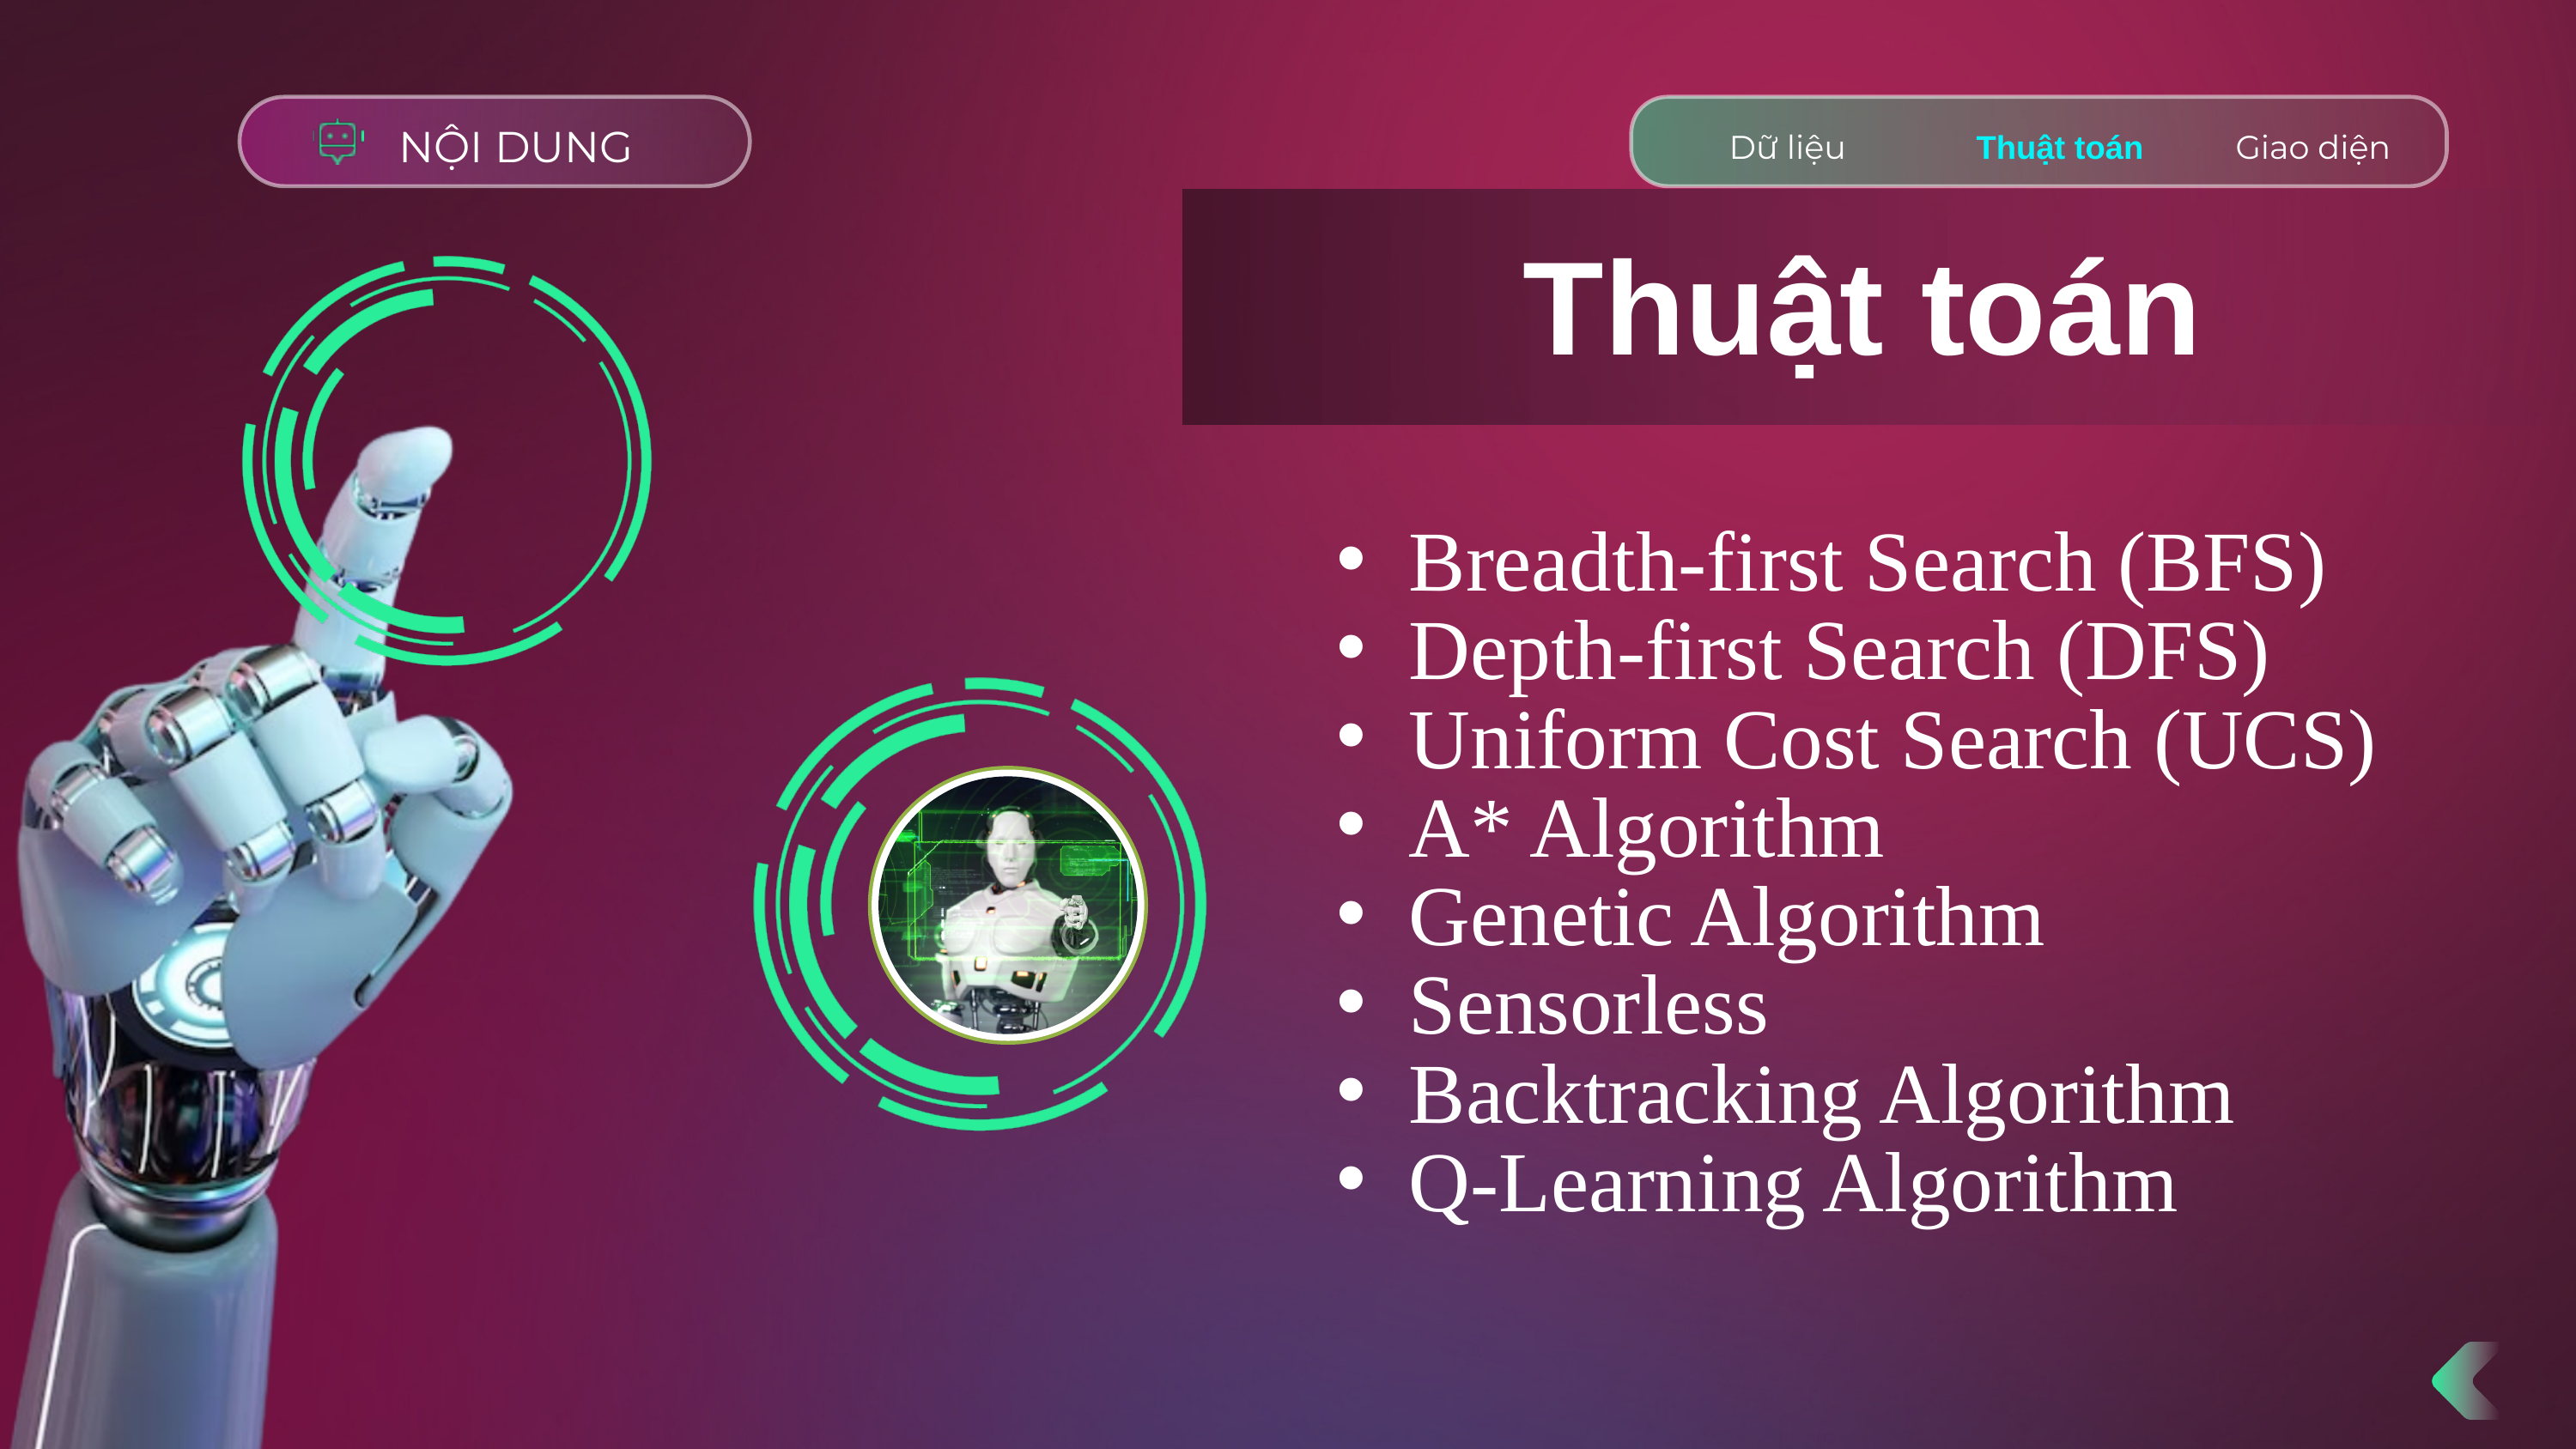

NỘI DUNG

Dữ liệu
Thuật toán
Giao diện

Thuật toán

Breadth-first Search (BFS)
Depth-first Search (DFS)
Uniform Cost Search (UCS)
A* Algorithm
Genetic Algorithm
Sensorless
Backtracking Algorithm
Q-Learning Algorithm